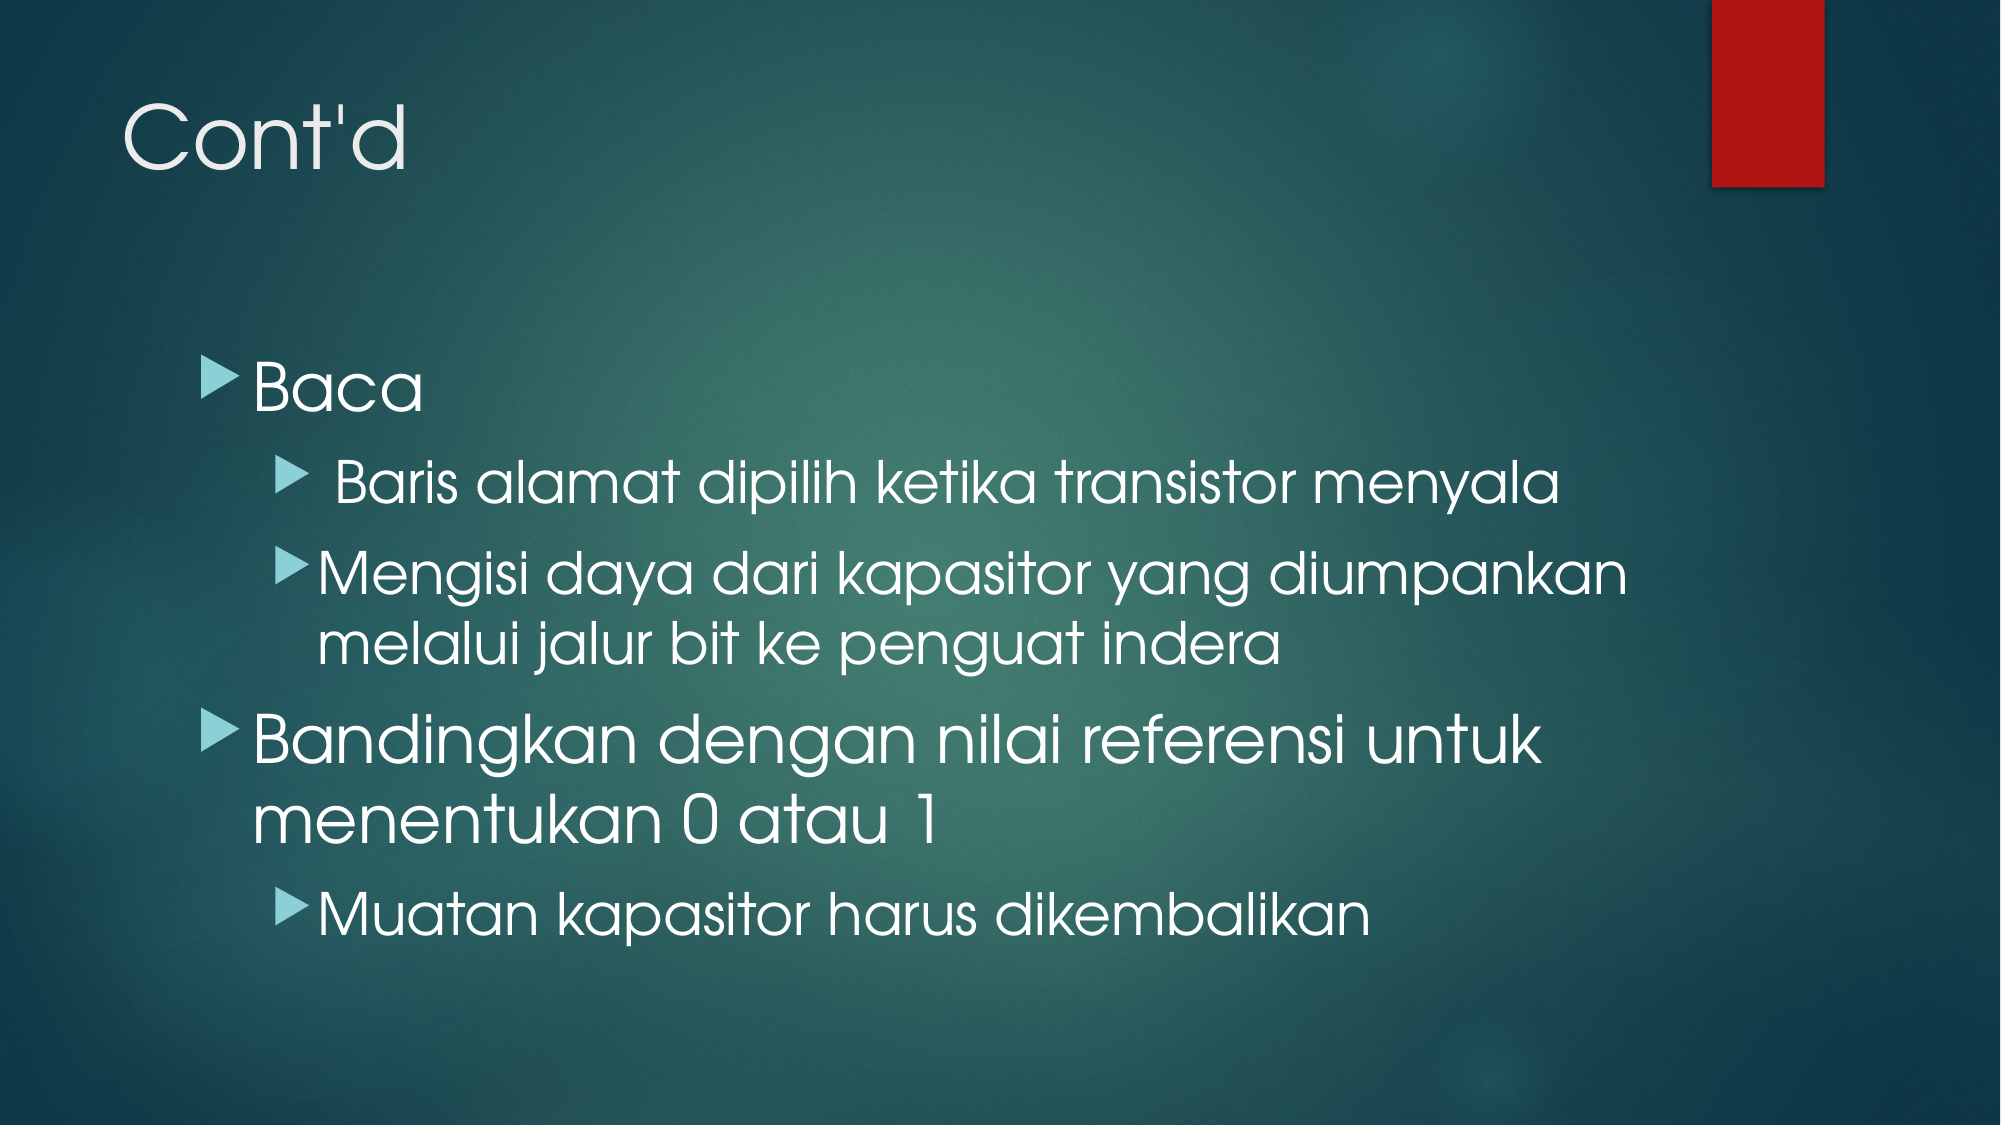

# Cont'd
Baca
 Baris alamat dipilih ketika transistor menyala
Mengisi daya dari kapasitor yang diumpankan melalui jalur bit ke penguat indera
Bandingkan dengan nilai referensi untuk menentukan 0 atau 1
Muatan kapasitor harus dikembalikan